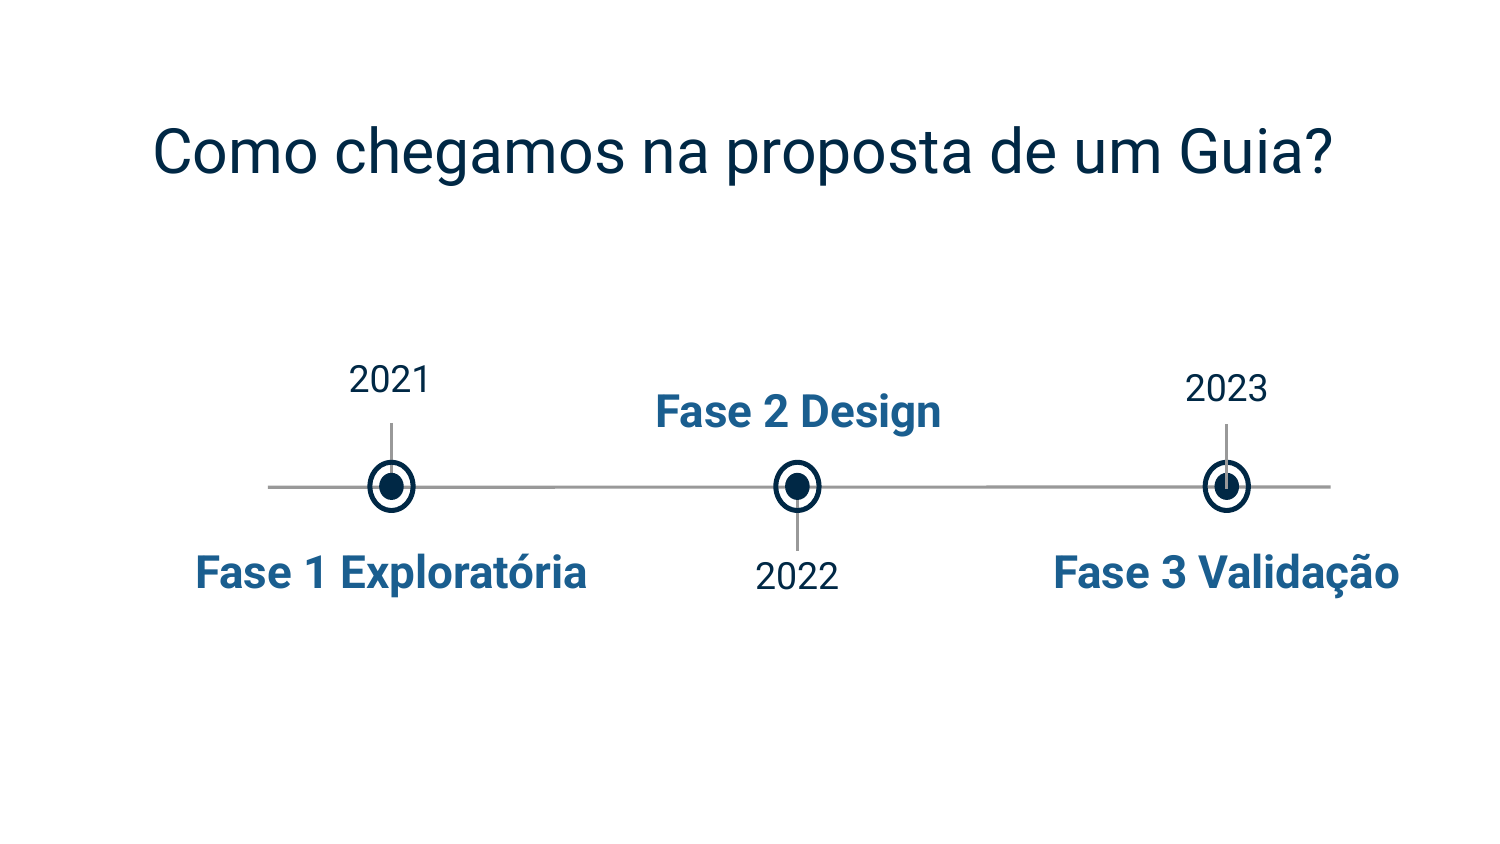

Como chegamos na proposta de um Guia?
2021
2023
Fase 2 Design

Fase 3 Validação
Fase 1 Exploratória
2022